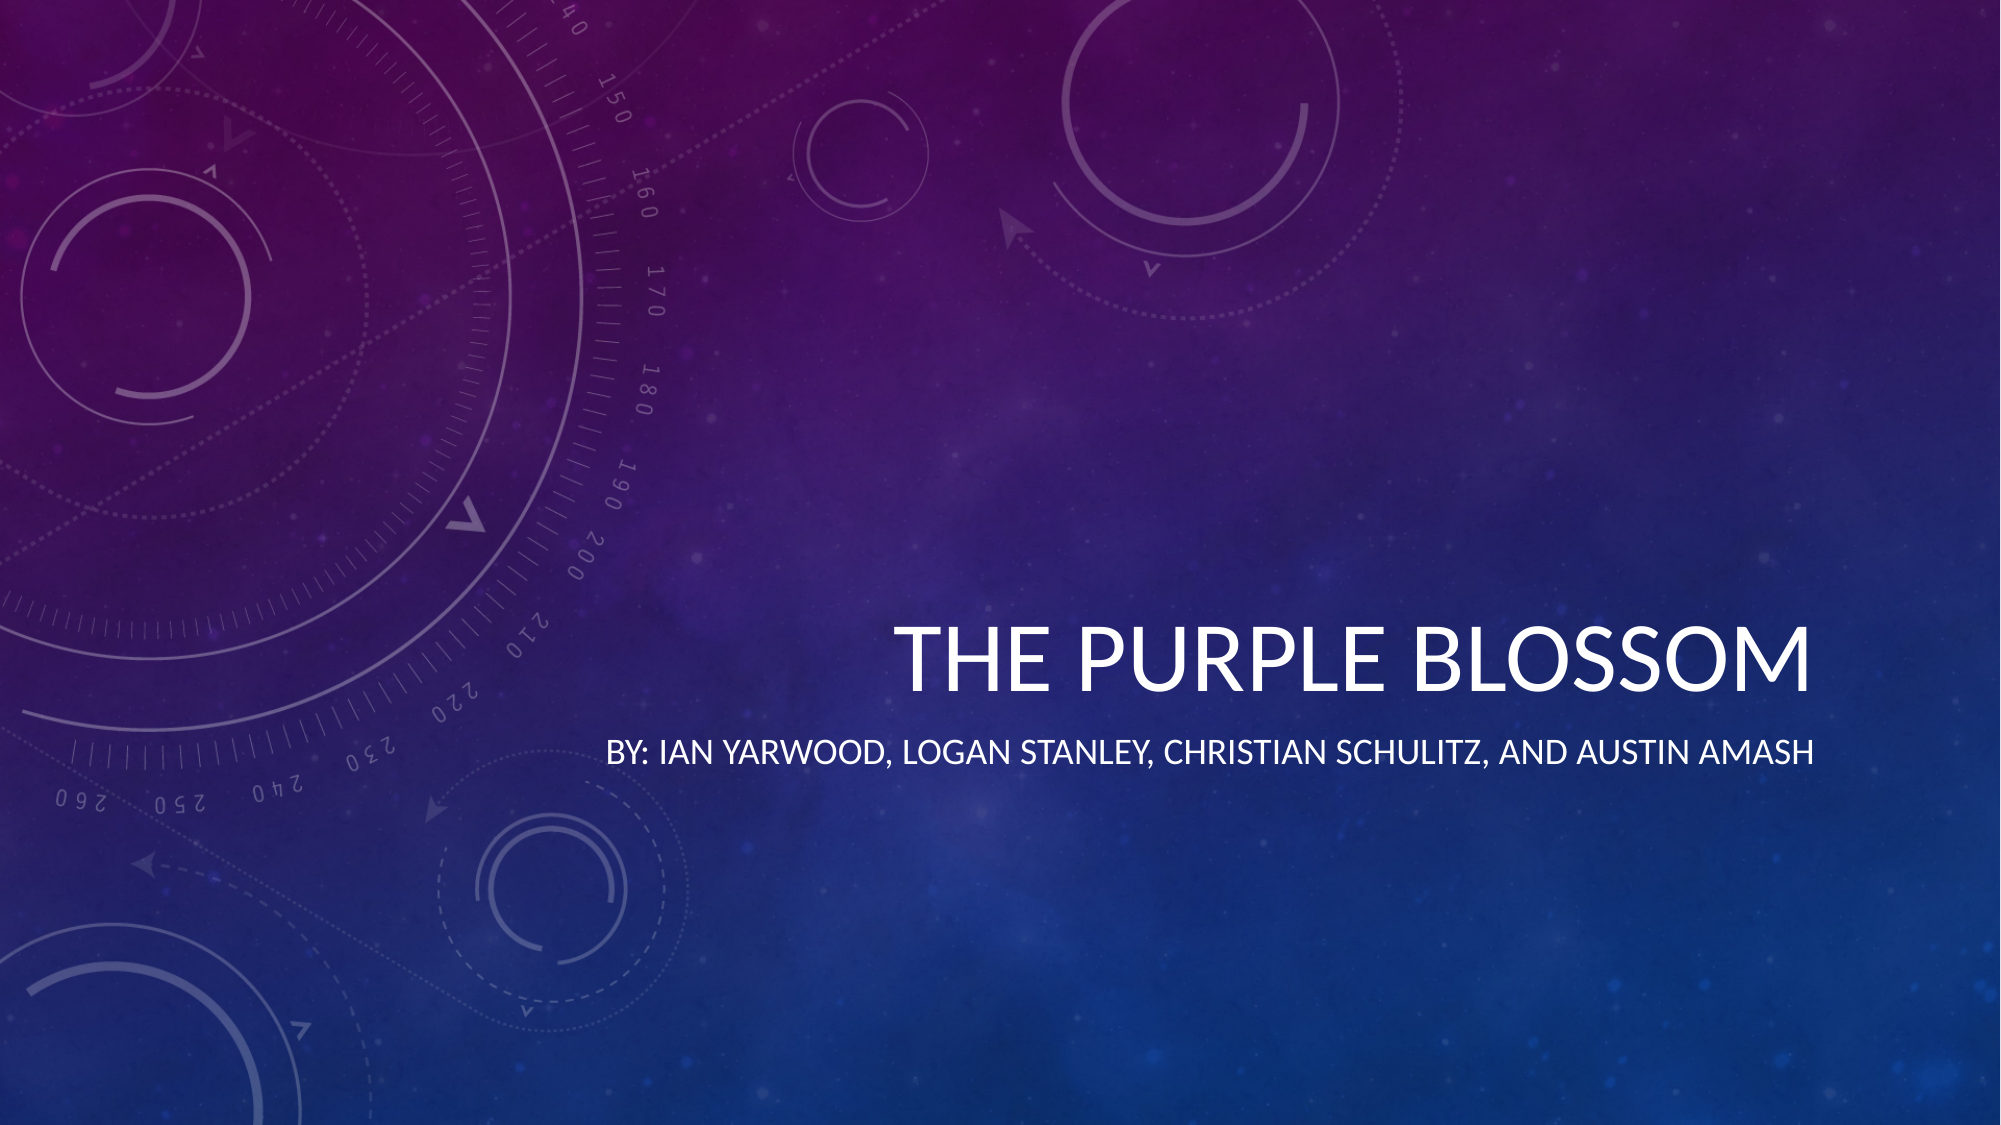

# The Purple Blossom
By: Ian Yarwood, Logan Stanley, Christian Schulitz, and Austin Amash